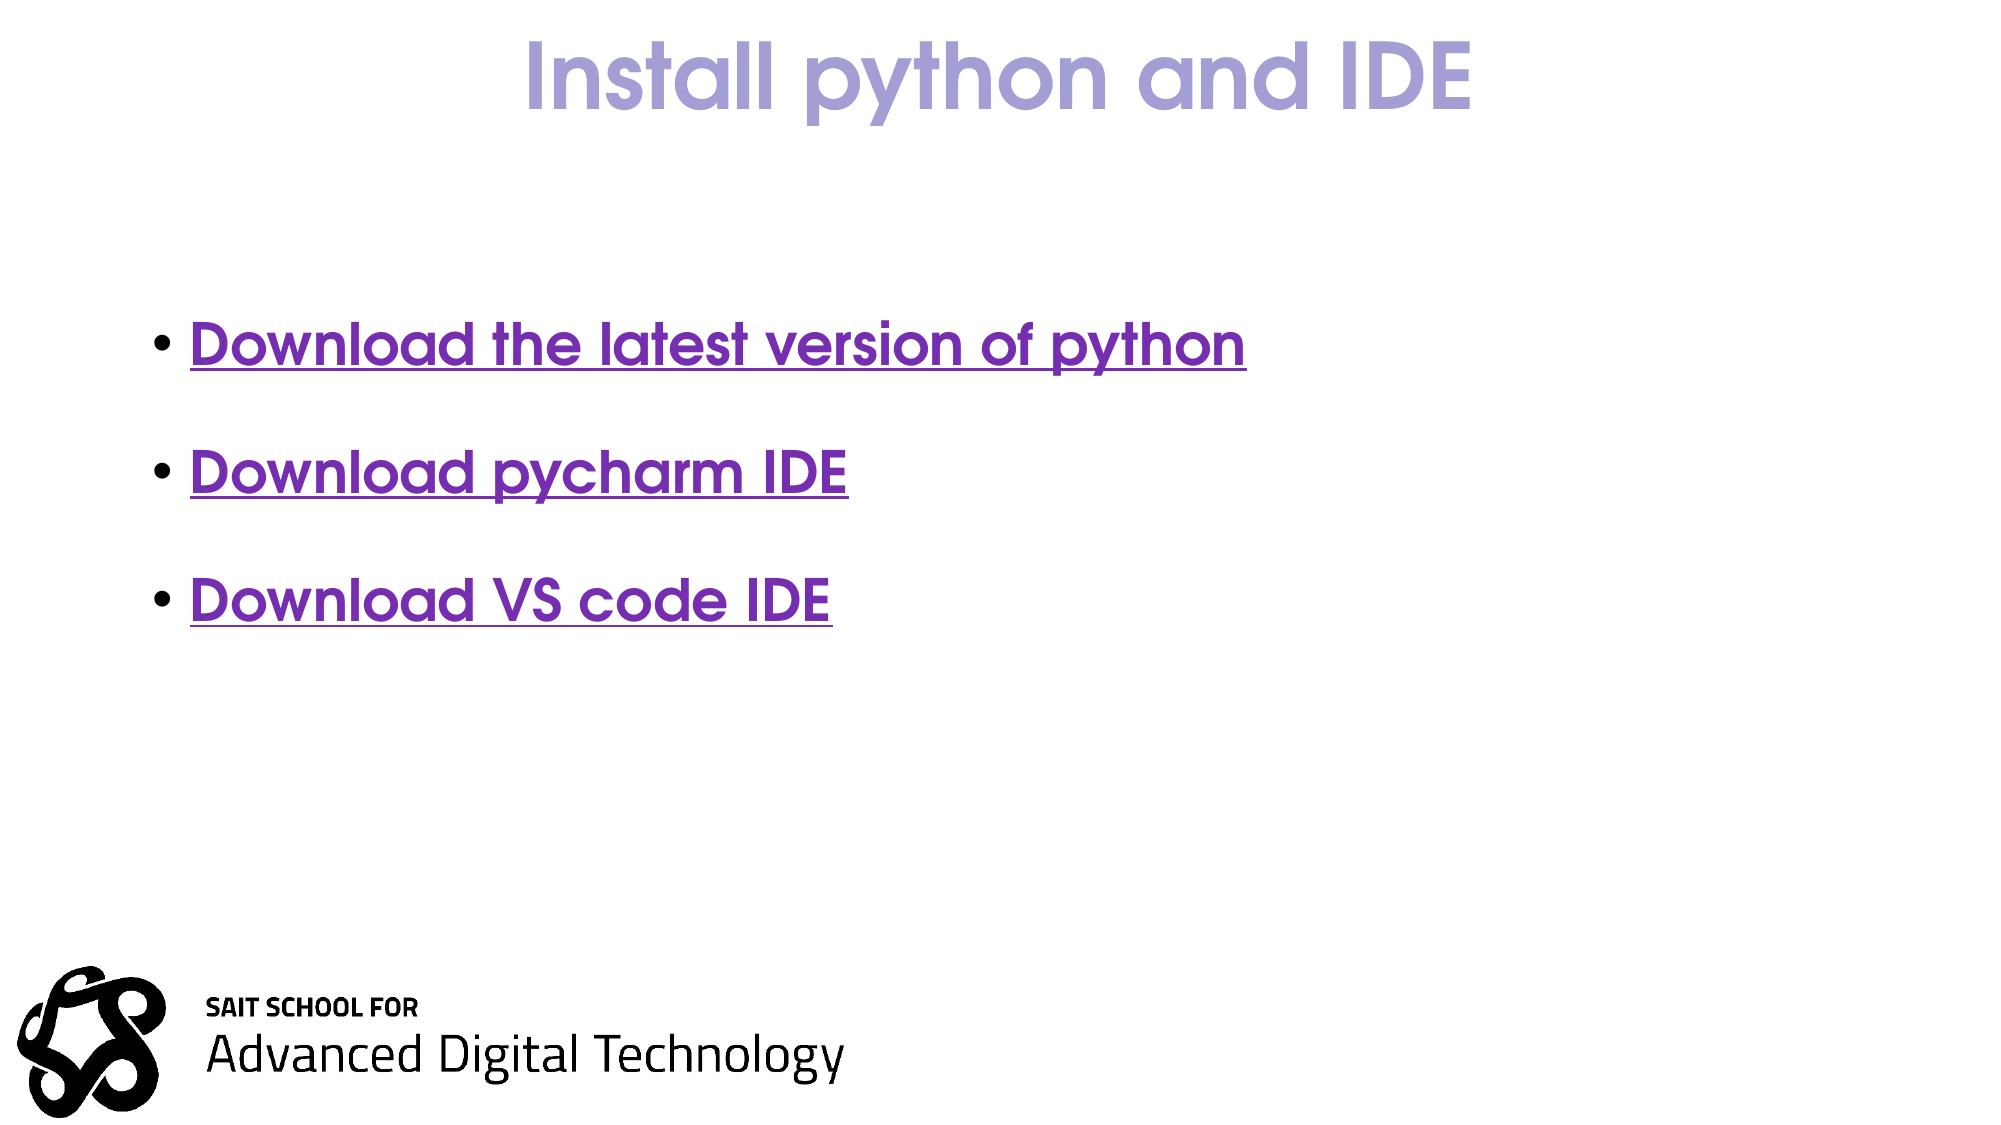

# Install python and IDE
Download the latest version of python
Download pycharm IDE
Download VS code IDE